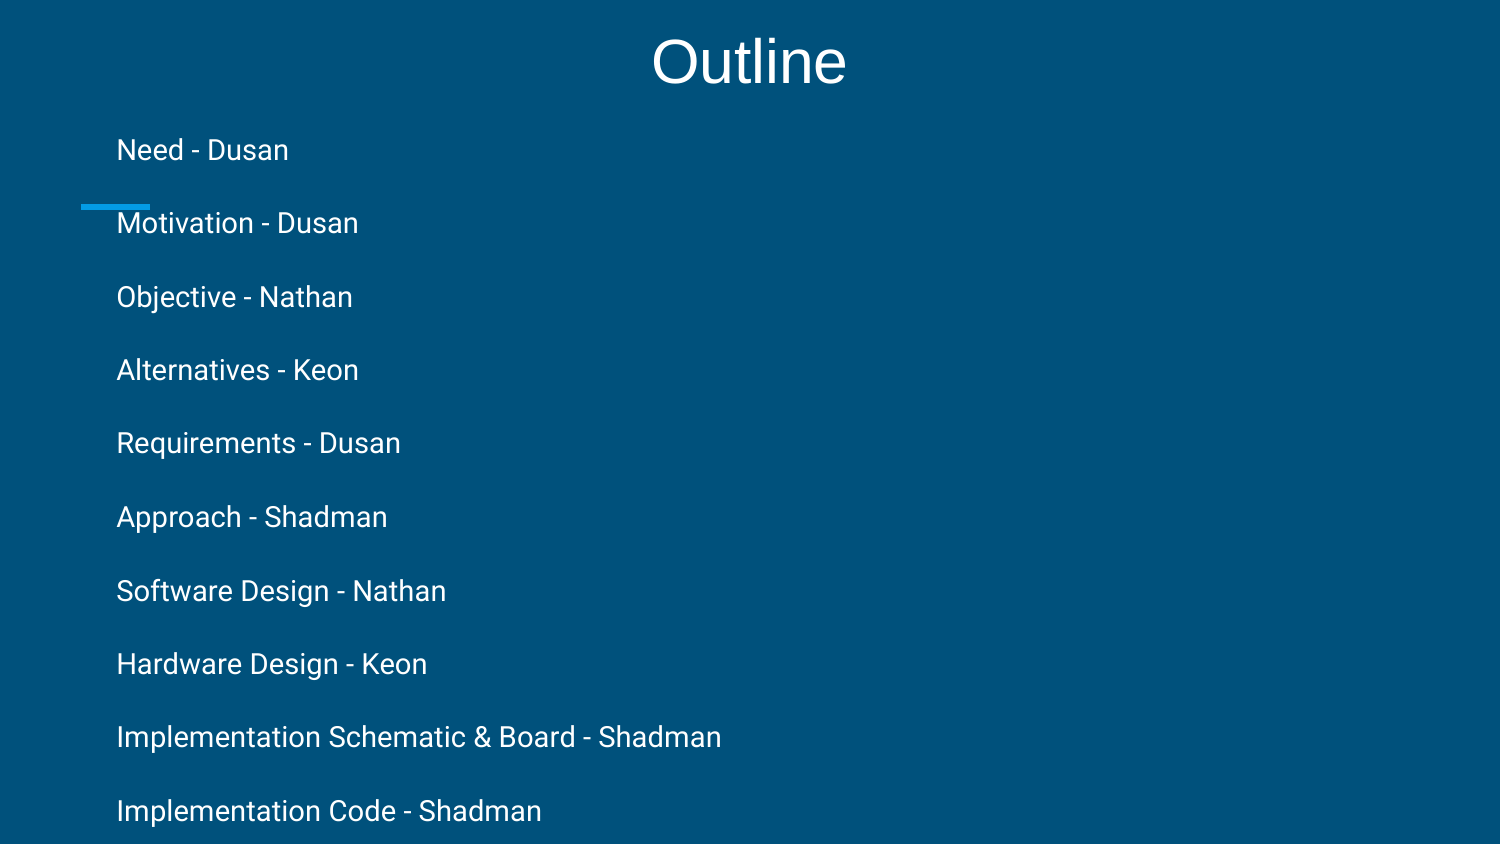

# Outline
Need - Dusan
Motivation - Dusan
Objective - Nathan
Alternatives - Keon
Requirements - Dusan
Approach - Shadman
Software Design - Nathan
Hardware Design - Keon
Implementation Schematic & Board - Shadman
Implementation Code - Shadman
Tools - Keon
Testing - Nathan
Results - Nathan
Contribution & Lesson’s Learned - Dusan